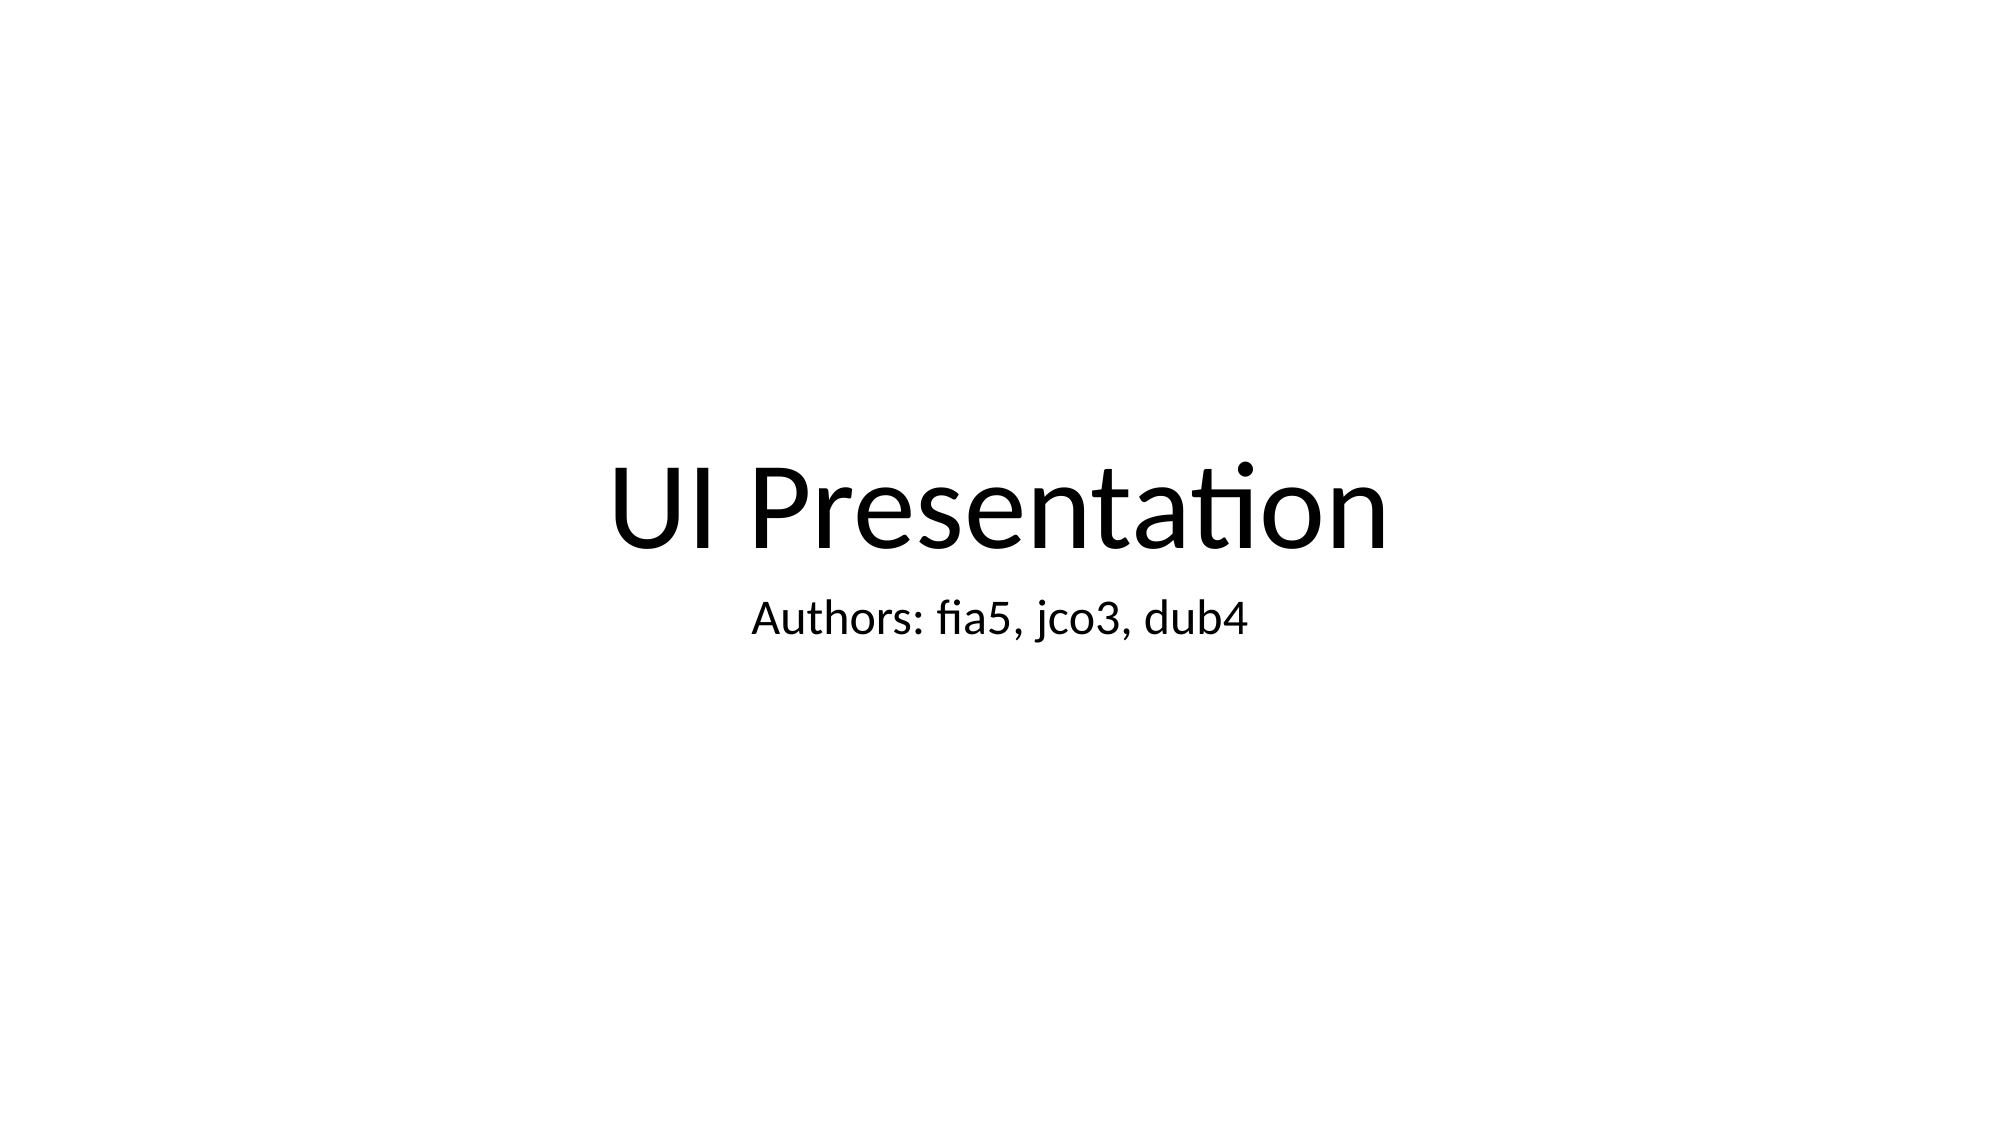

# UI Presentation
Authors: fia5, jco3, dub4